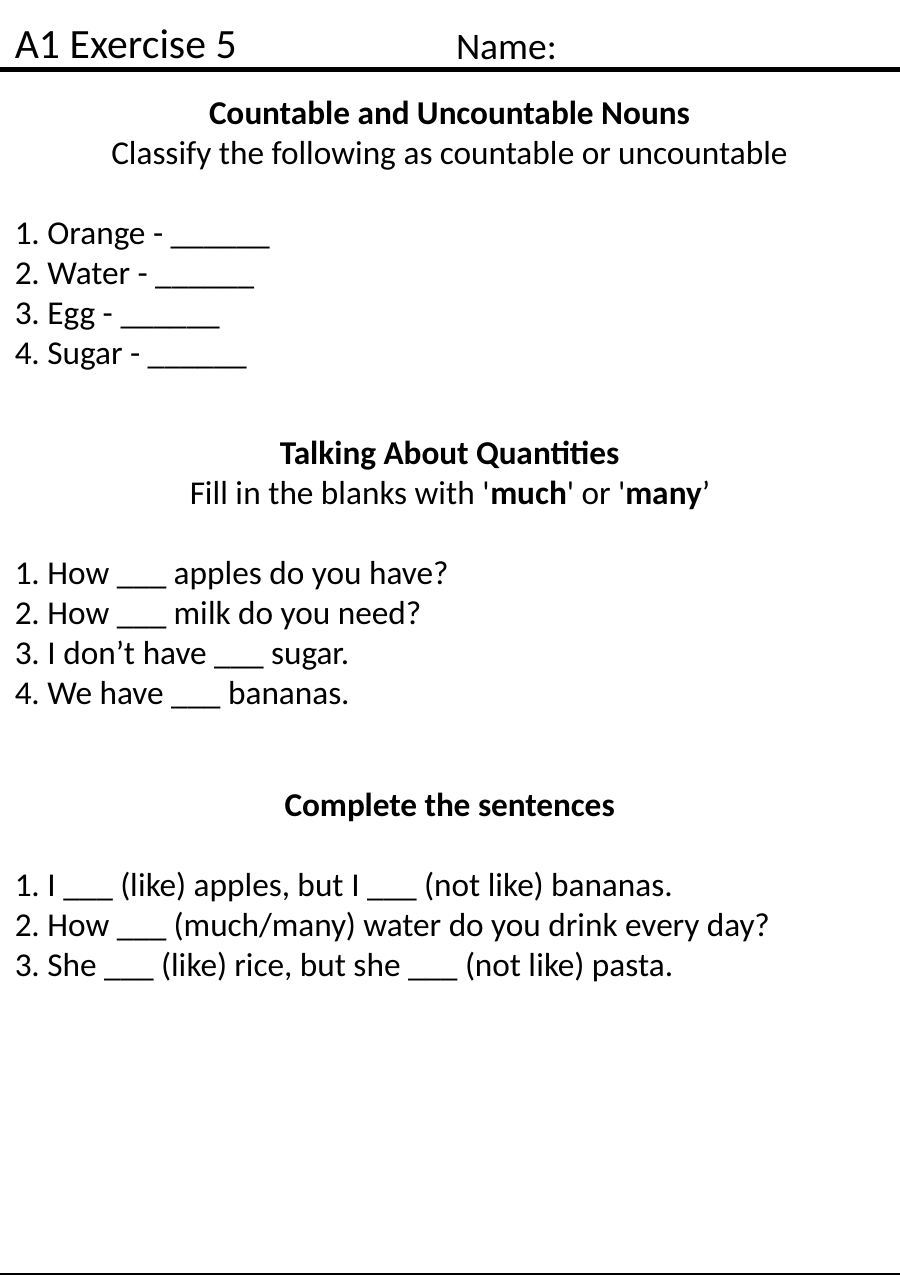

A1 Exercise 5
Name:
Countable and Uncountable Nouns
Classify the following as countable or uncountable

1. Orange - ______
2. Water - ______
3. Egg - ______
4. Sugar - ______

Talking About Quantities
Fill in the blanks with 'much' or 'many’

1. How ___ apples do you have?
2. How ___ milk do you need?
3. I don’t have ___ sugar.
4. We have ___ bananas.

Complete the sentences

1. I ___ (like) apples, but I ___ (not like) bananas.
2. How ___ (much/many) water do you drink every day?
3. She ___ (like) rice, but she ___ (not like) pasta.